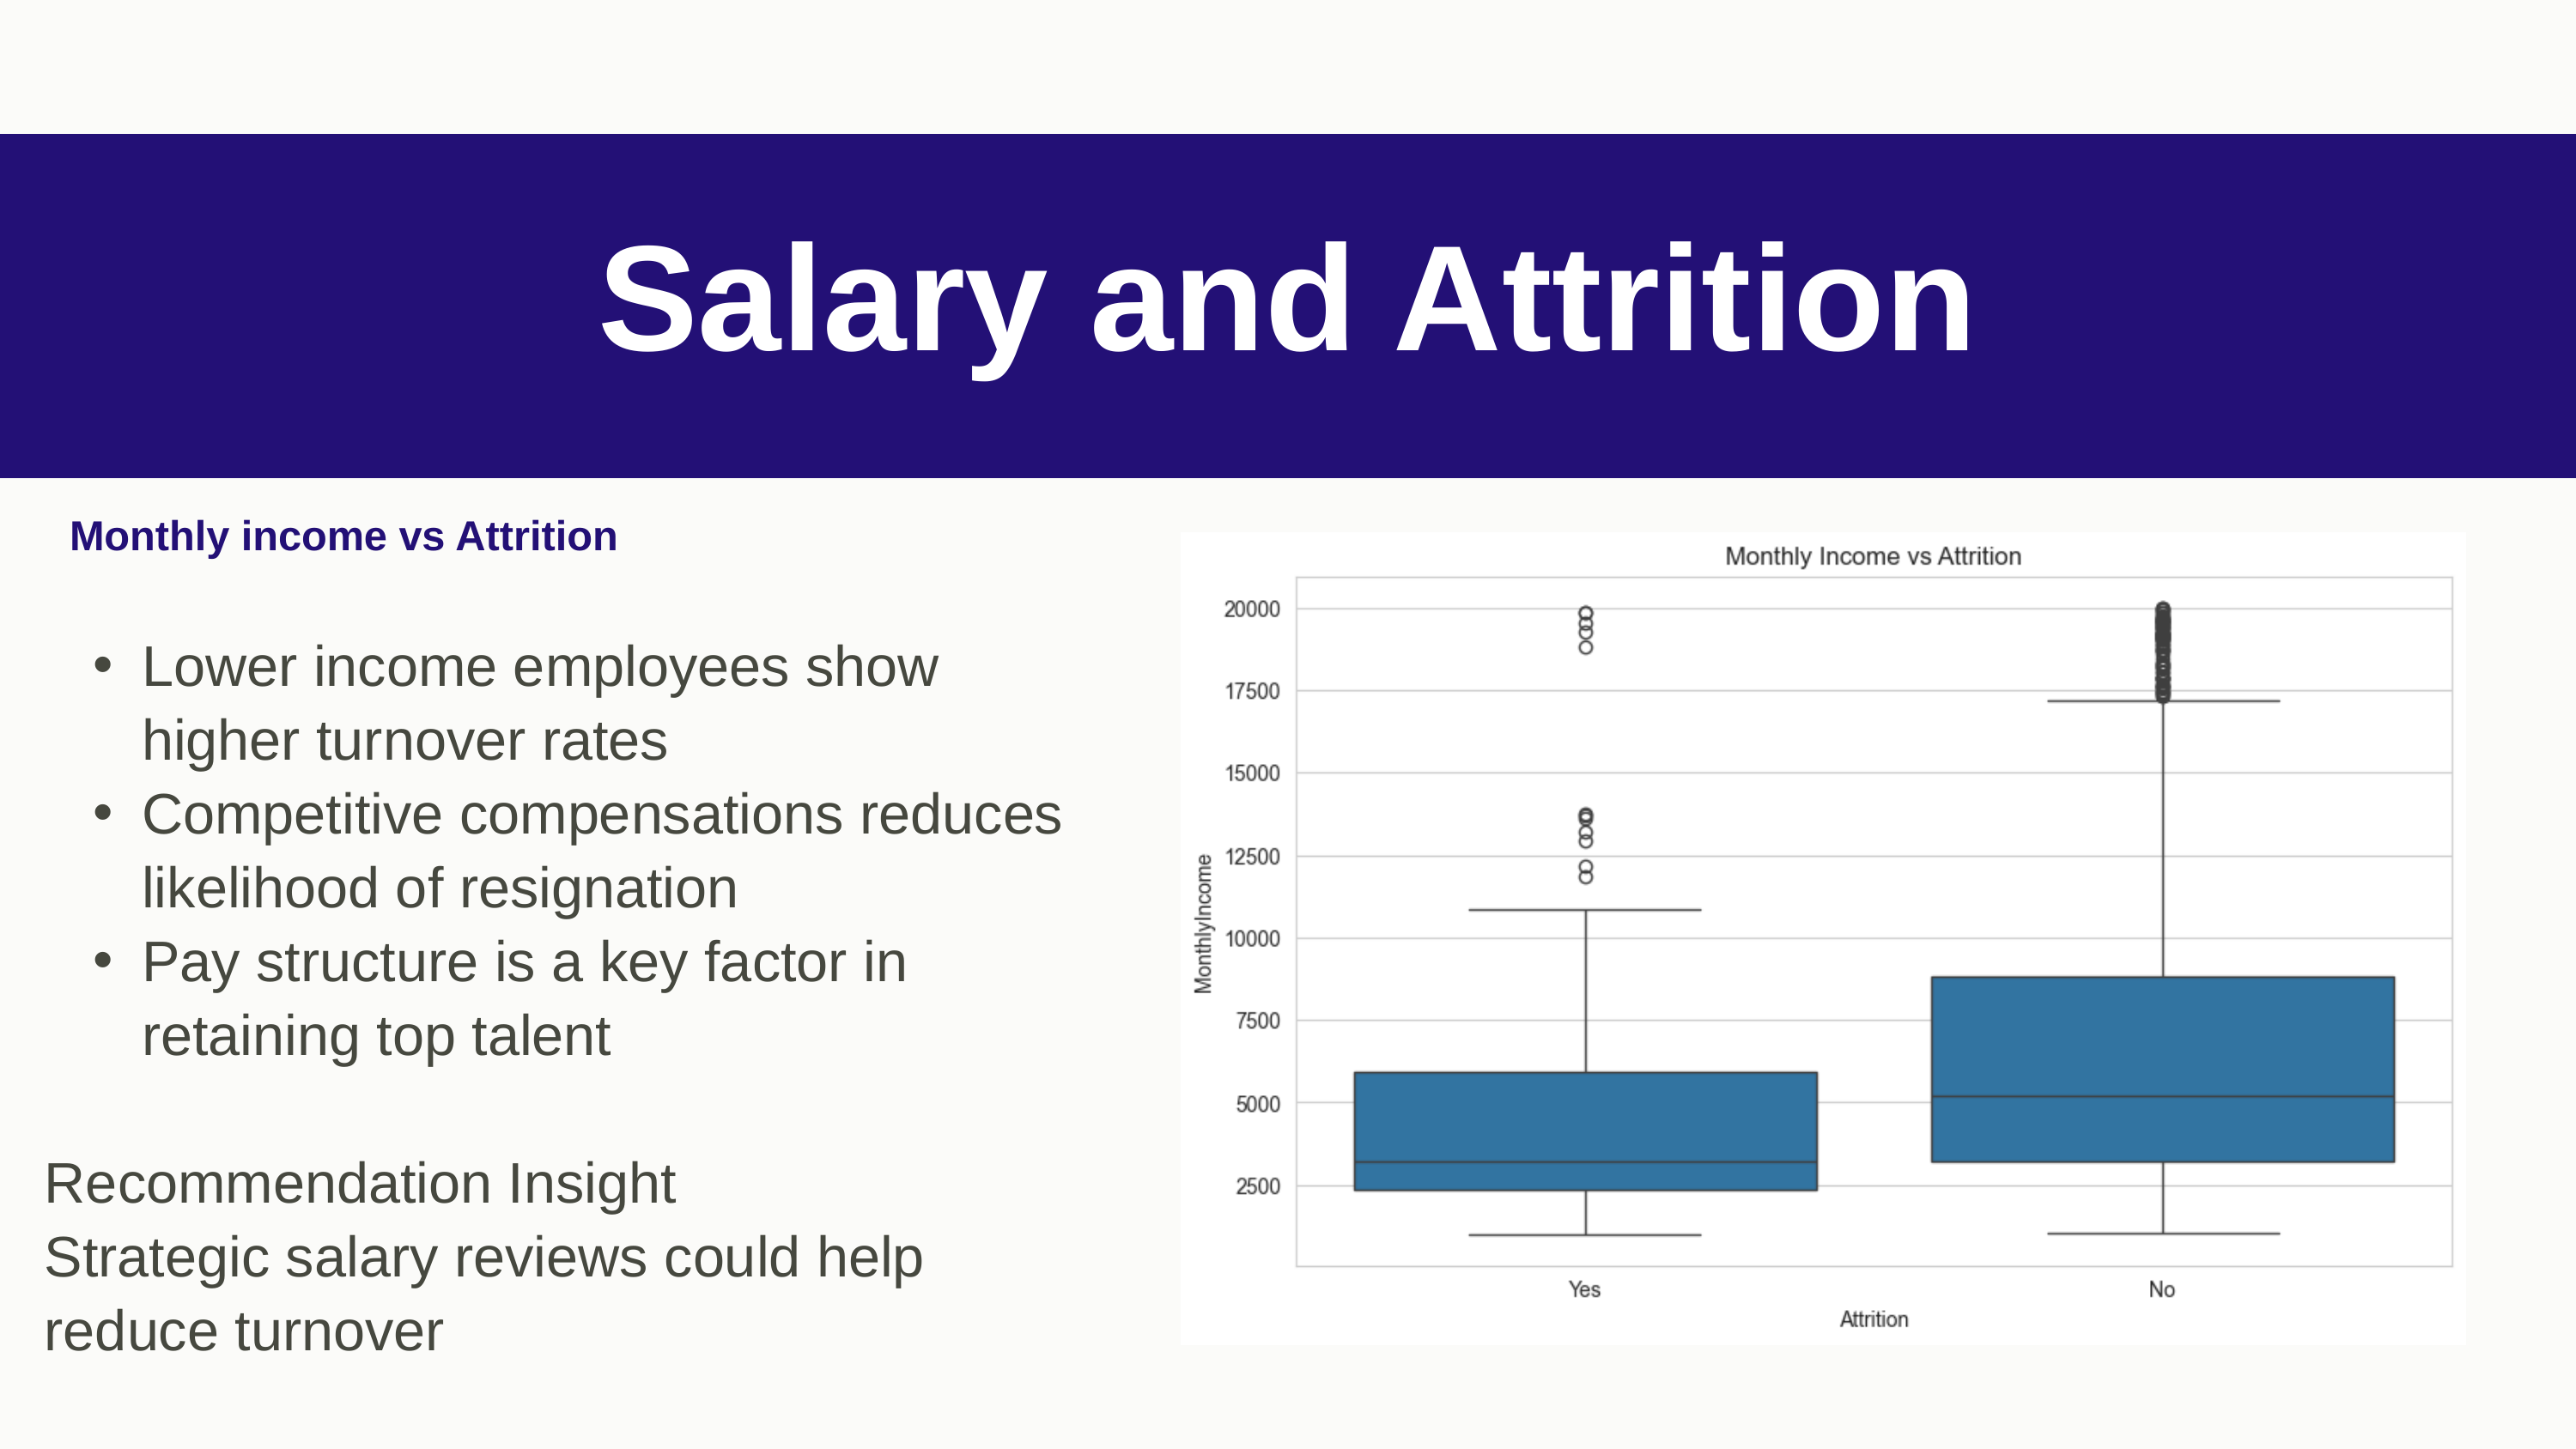

Salary and Attrition
Monthly income vs Attrition

Lower income employees show higher turnover rates
Competitive compensations reduces likelihood of resignation
Pay structure is a key factor in retaining top talent

Recommendation Insight
Strategic salary reviews could help reduce turnover